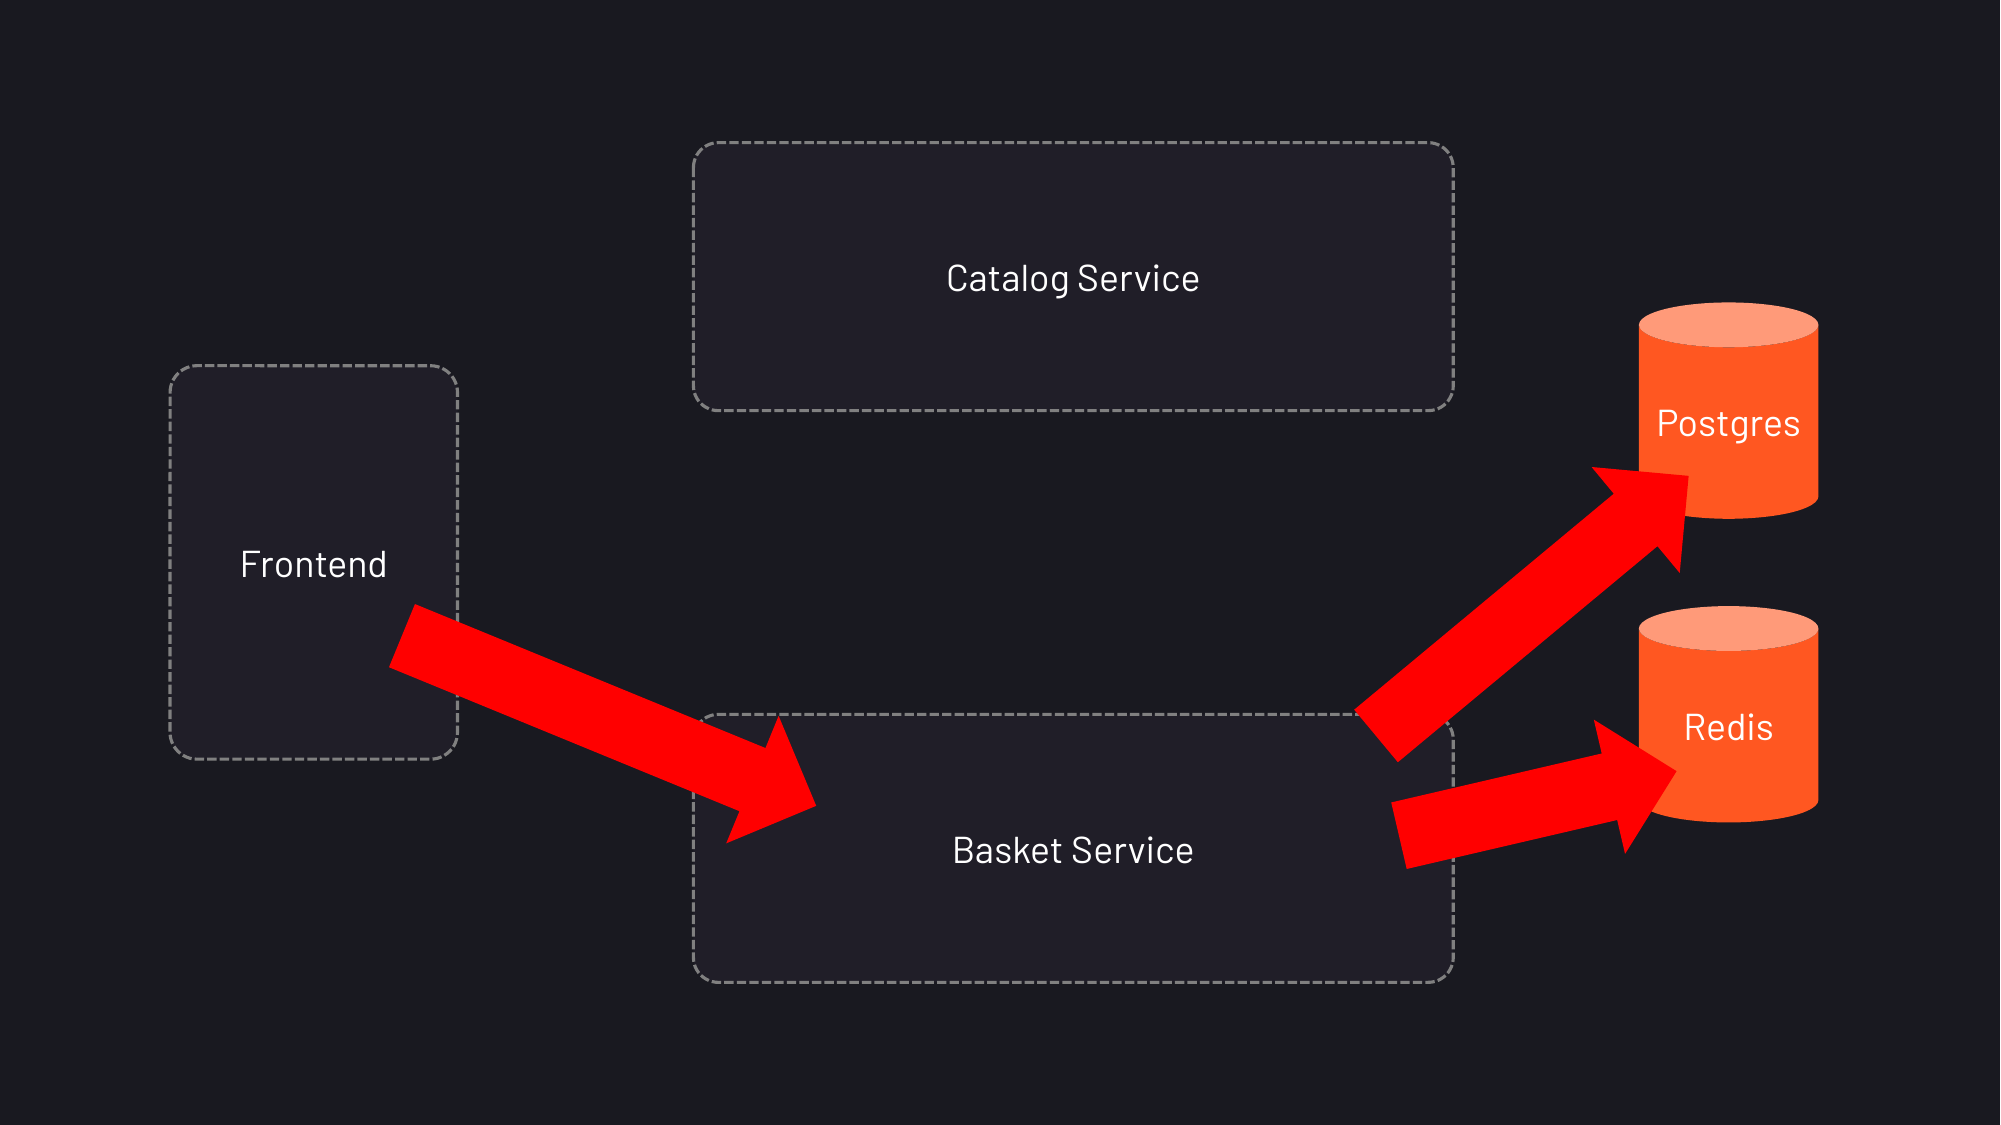

Catalog Service
Postgres
Frontend

Redis

Basket Service